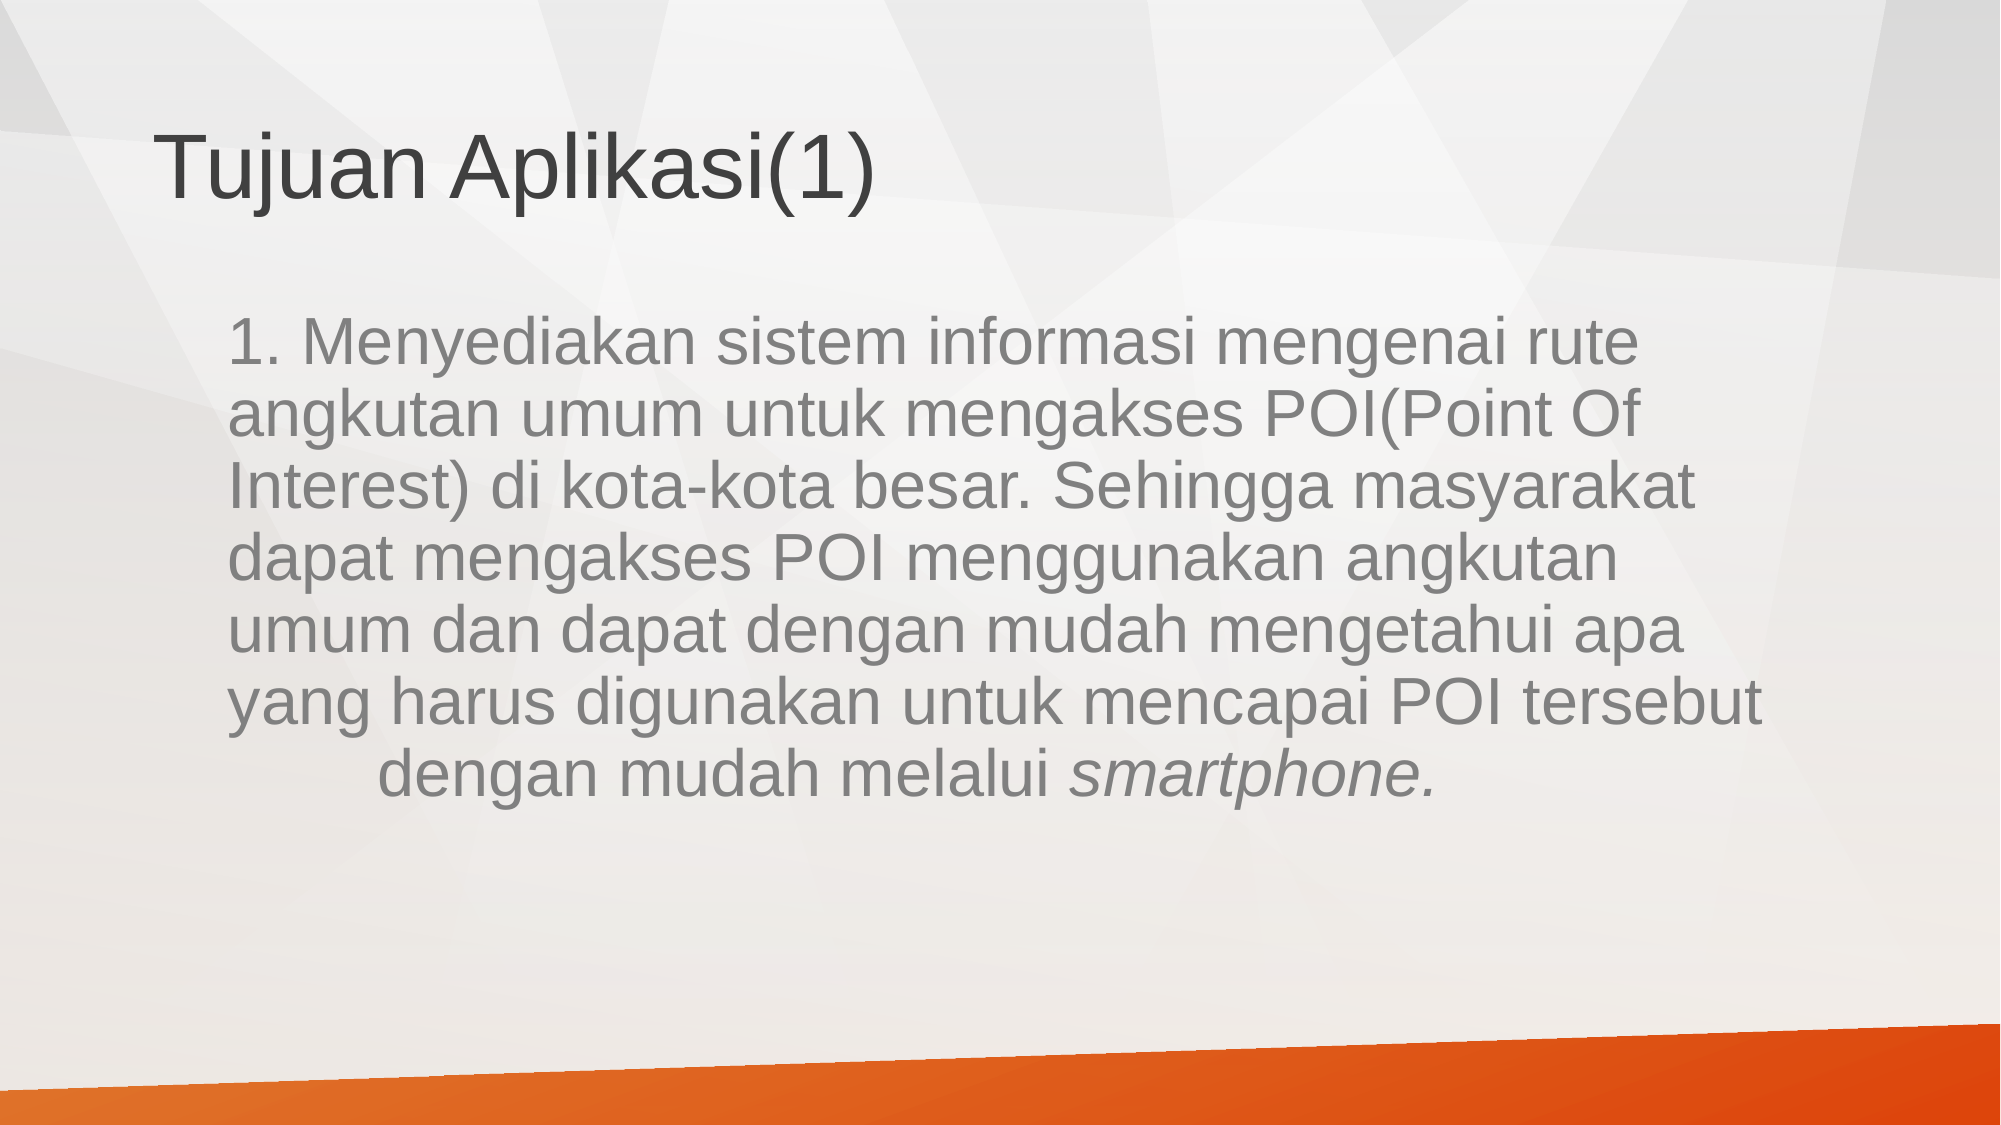

# Tujuan Aplikasi(1)
1. Menyediakan sistem informasi mengenai rute 	angkutan umum untuk mengakses POI(Point Of 	Interest) di kota-kota besar. Sehingga masyarakat 	dapat mengakses POI menggunakan angkutan 	umum dan dapat dengan mudah mengetahui apa 	yang harus digunakan untuk mencapai POI tersebut 	dengan mudah melalui smartphone.